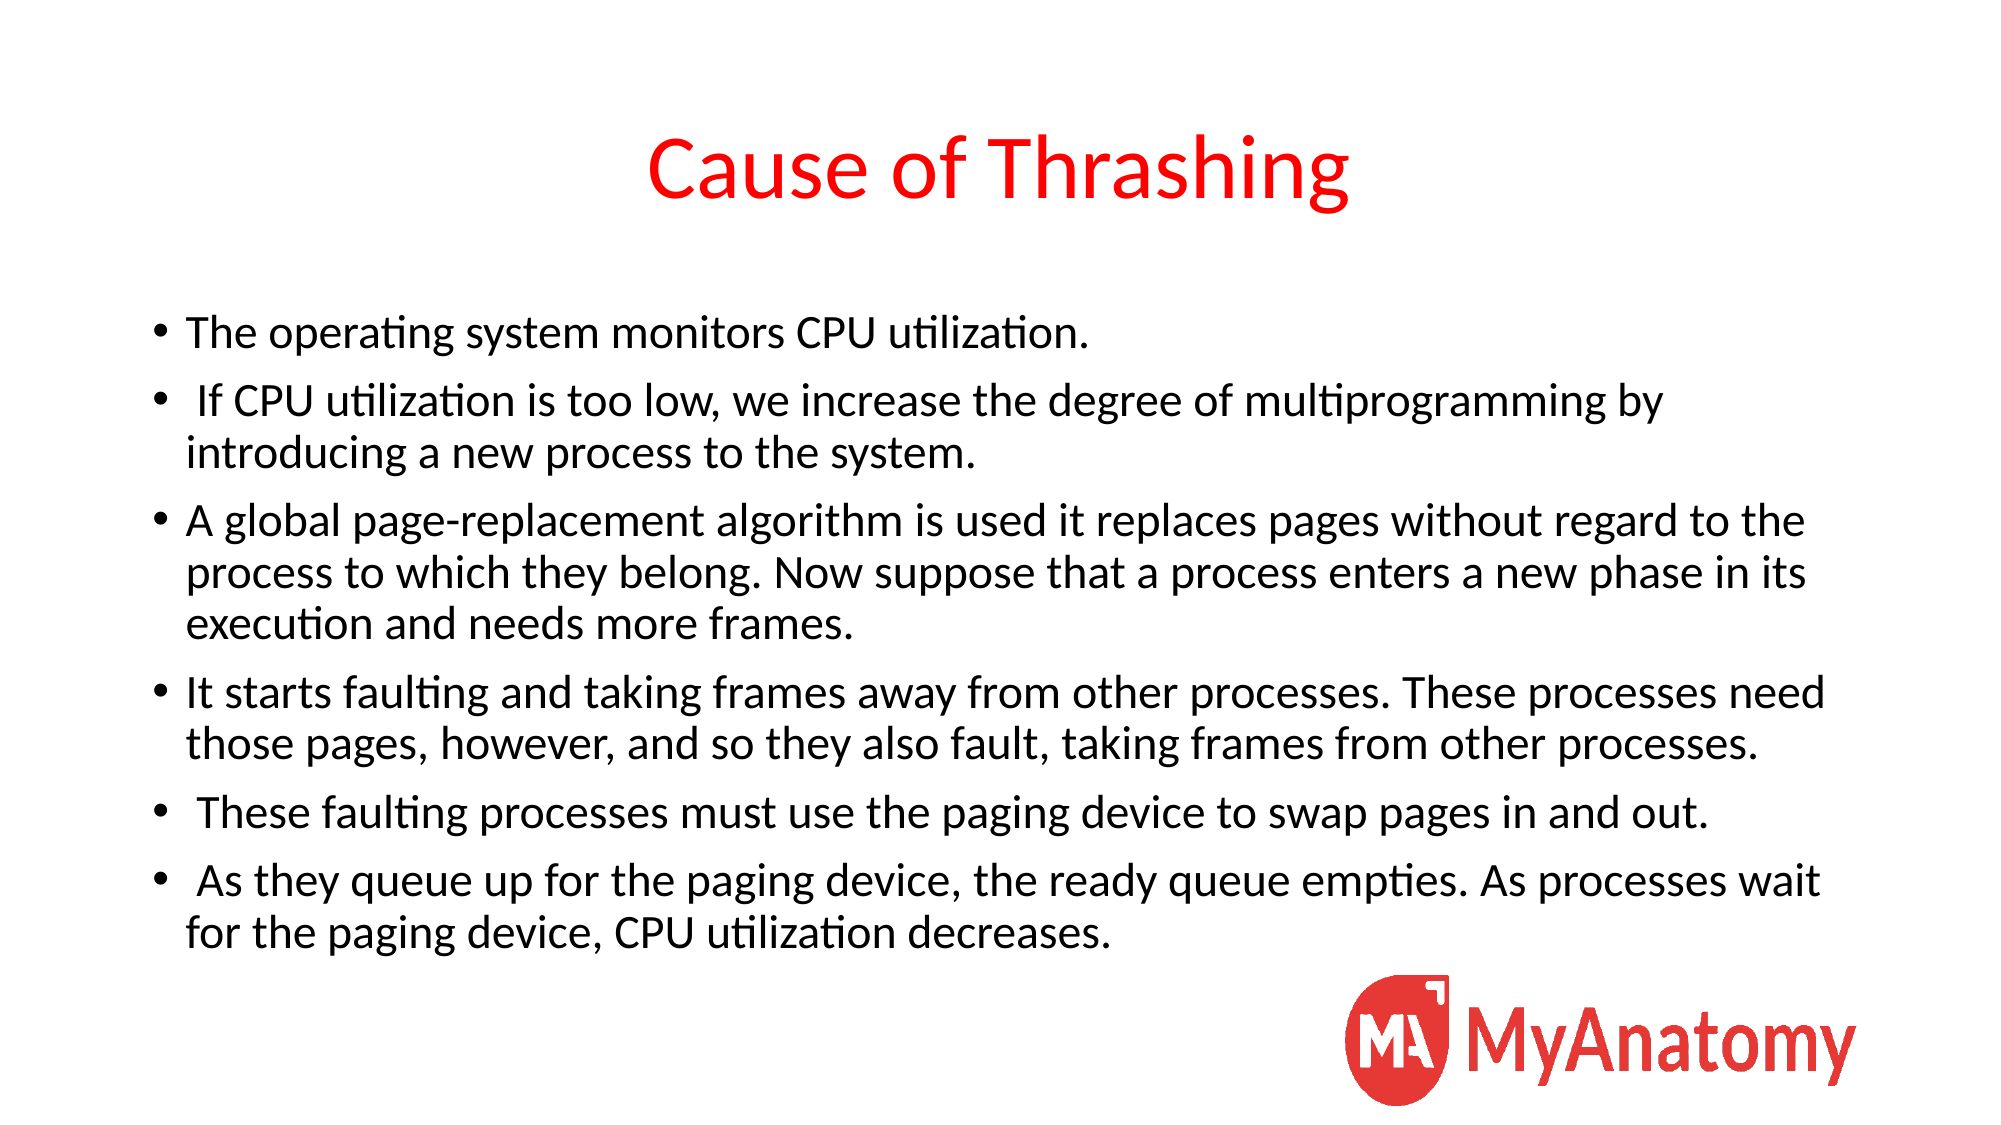

# Cause of Thrashing
The operating system monitors CPU utilization.
 If CPU utilization is too low, we increase the degree of multiprogramming by introducing a new process to the system.
A global page-replacement algorithm is used it replaces pages without regard to the process to which they belong. Now suppose that a process enters a new phase in its execution and needs more frames.
It starts faulting and taking frames away from other processes. These processes need those pages, however, and so they also fault, taking frames from other processes.
 These faulting processes must use the paging device to swap pages in and out.
 As they queue up for the paging device, the ready queue empties. As processes wait for the paging device, CPU utilization decreases.